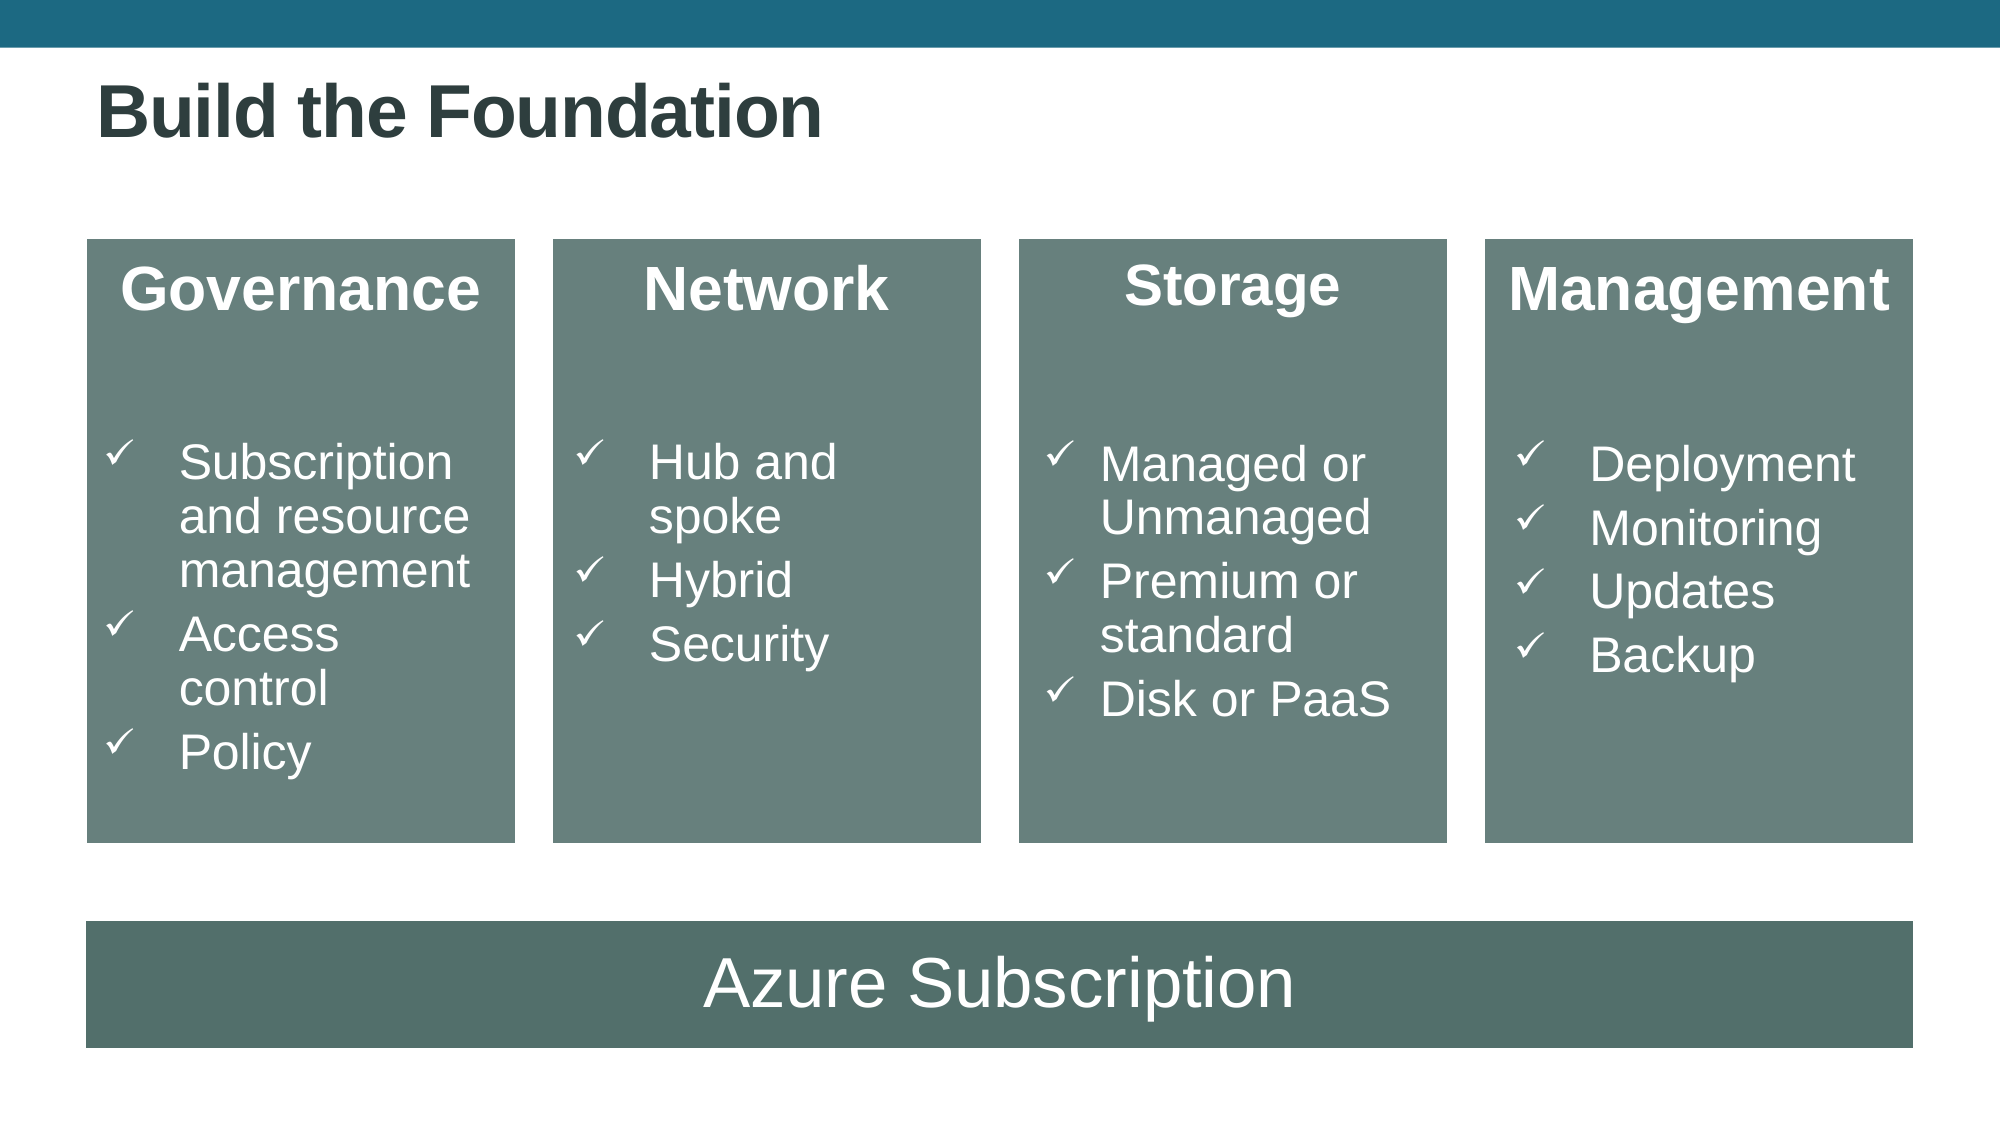

# Build the Foundation
Azure Subscription
Governance
Network
Storage
Management
Subscription and resource management
Access control
Policy
Hub and spoke
Hybrid
Security
Managed or Unmanaged
Premium or standard
Disk or PaaS

Deployment
Monitoring
Updates
Backup